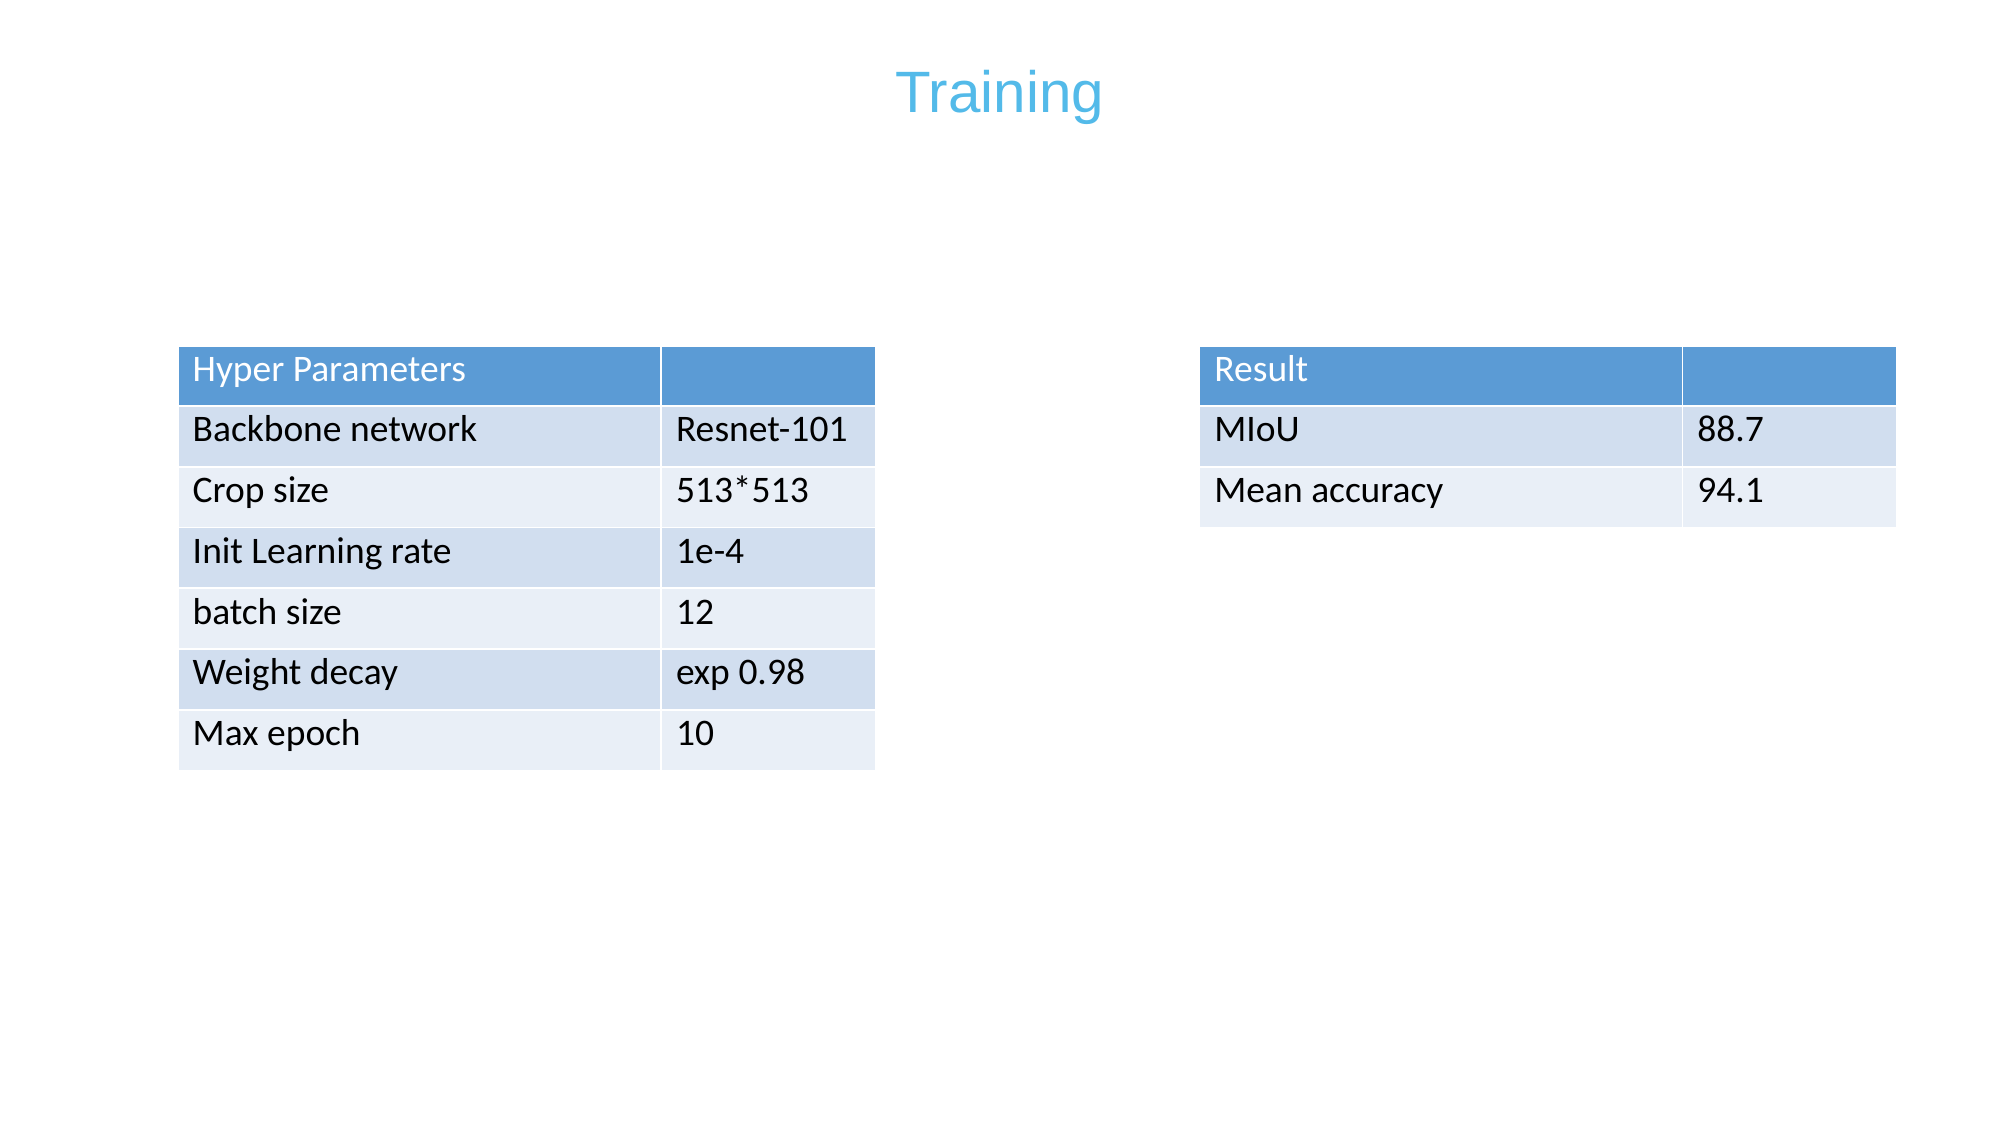

Training
| Hyper Parameters |  |
| --- | --- |
| Backbone network | Resnet-101 |
| Crop size | 513\*513 |
| Init Learning rate | 1e-4 |
| batch size | 12 |
| Weight decay | exp 0.98 |
| Max epoch | 10 |
| Result |  |
| --- | --- |
| MIoU | 88.7 |
| Mean accuracy | 94.1 |